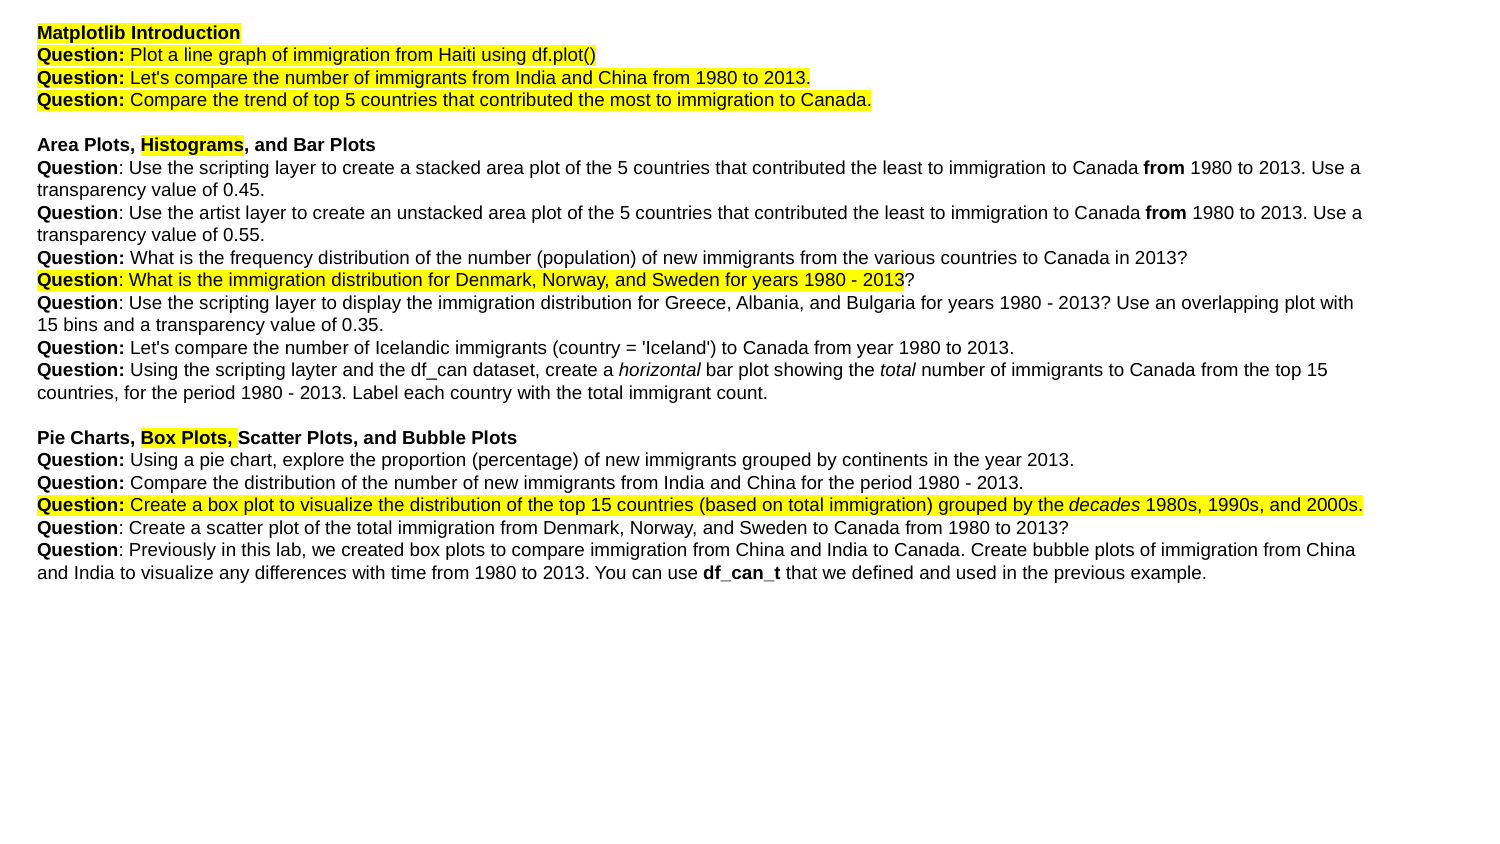

Matplotlib Introduction
Question: Plot a line graph of immigration from Haiti using df.plot()
Question: Let's compare the number of immigrants from India and China from 1980 to 2013.
Question: Compare the trend of top 5 countries that contributed the most to immigration to Canada.

Area Plots, Histograms, and Bar Plots
Question: Use the scripting layer to create a stacked area plot of the 5 countries that contributed the least to immigration to Canada from 1980 to 2013. Use a transparency value of 0.45.
Question: Use the artist layer to create an unstacked area plot of the 5 countries that contributed the least to immigration to Canada from 1980 to 2013. Use a transparency value of 0.55.
Question: What is the frequency distribution of the number (population) of new immigrants from the various countries to Canada in 2013?
Question: What is the immigration distribution for Denmark, Norway, and Sweden for years 1980 - 2013?
Question: Use the scripting layer to display the immigration distribution for Greece, Albania, and Bulgaria for years 1980 - 2013? Use an overlapping plot with 15 bins and a transparency value of 0.35.
Question: Let's compare the number of Icelandic immigrants (country = 'Iceland') to Canada from year 1980 to 2013.
Question: Using the scripting layter and the df_can dataset, create a horizontal bar plot showing the total number of immigrants to Canada from the top 15 countries, for the period 1980 - 2013. Label each country with the total immigrant count.

Pie Charts, Box Plots, Scatter Plots, and Bubble Plots
Question: Using a pie chart, explore the proportion (percentage) of new immigrants grouped by continents in the year 2013.
Question: Compare the distribution of the number of new immigrants from India and China for the period 1980 - 2013.
Question: Create a box plot to visualize the distribution of the top 15 countries (based on total immigration) grouped by the decades 1980s, 1990s, and 2000s.
Question: Create a scatter plot of the total immigration from Denmark, Norway, and Sweden to Canada from 1980 to 2013?
Question: Previously in this lab, we created box plots to compare immigration from China and India to Canada. Create bubble plots of immigration from China and India to visualize any differences with time from 1980 to 2013. You can use df_can_t that we defined and used in the previous example.